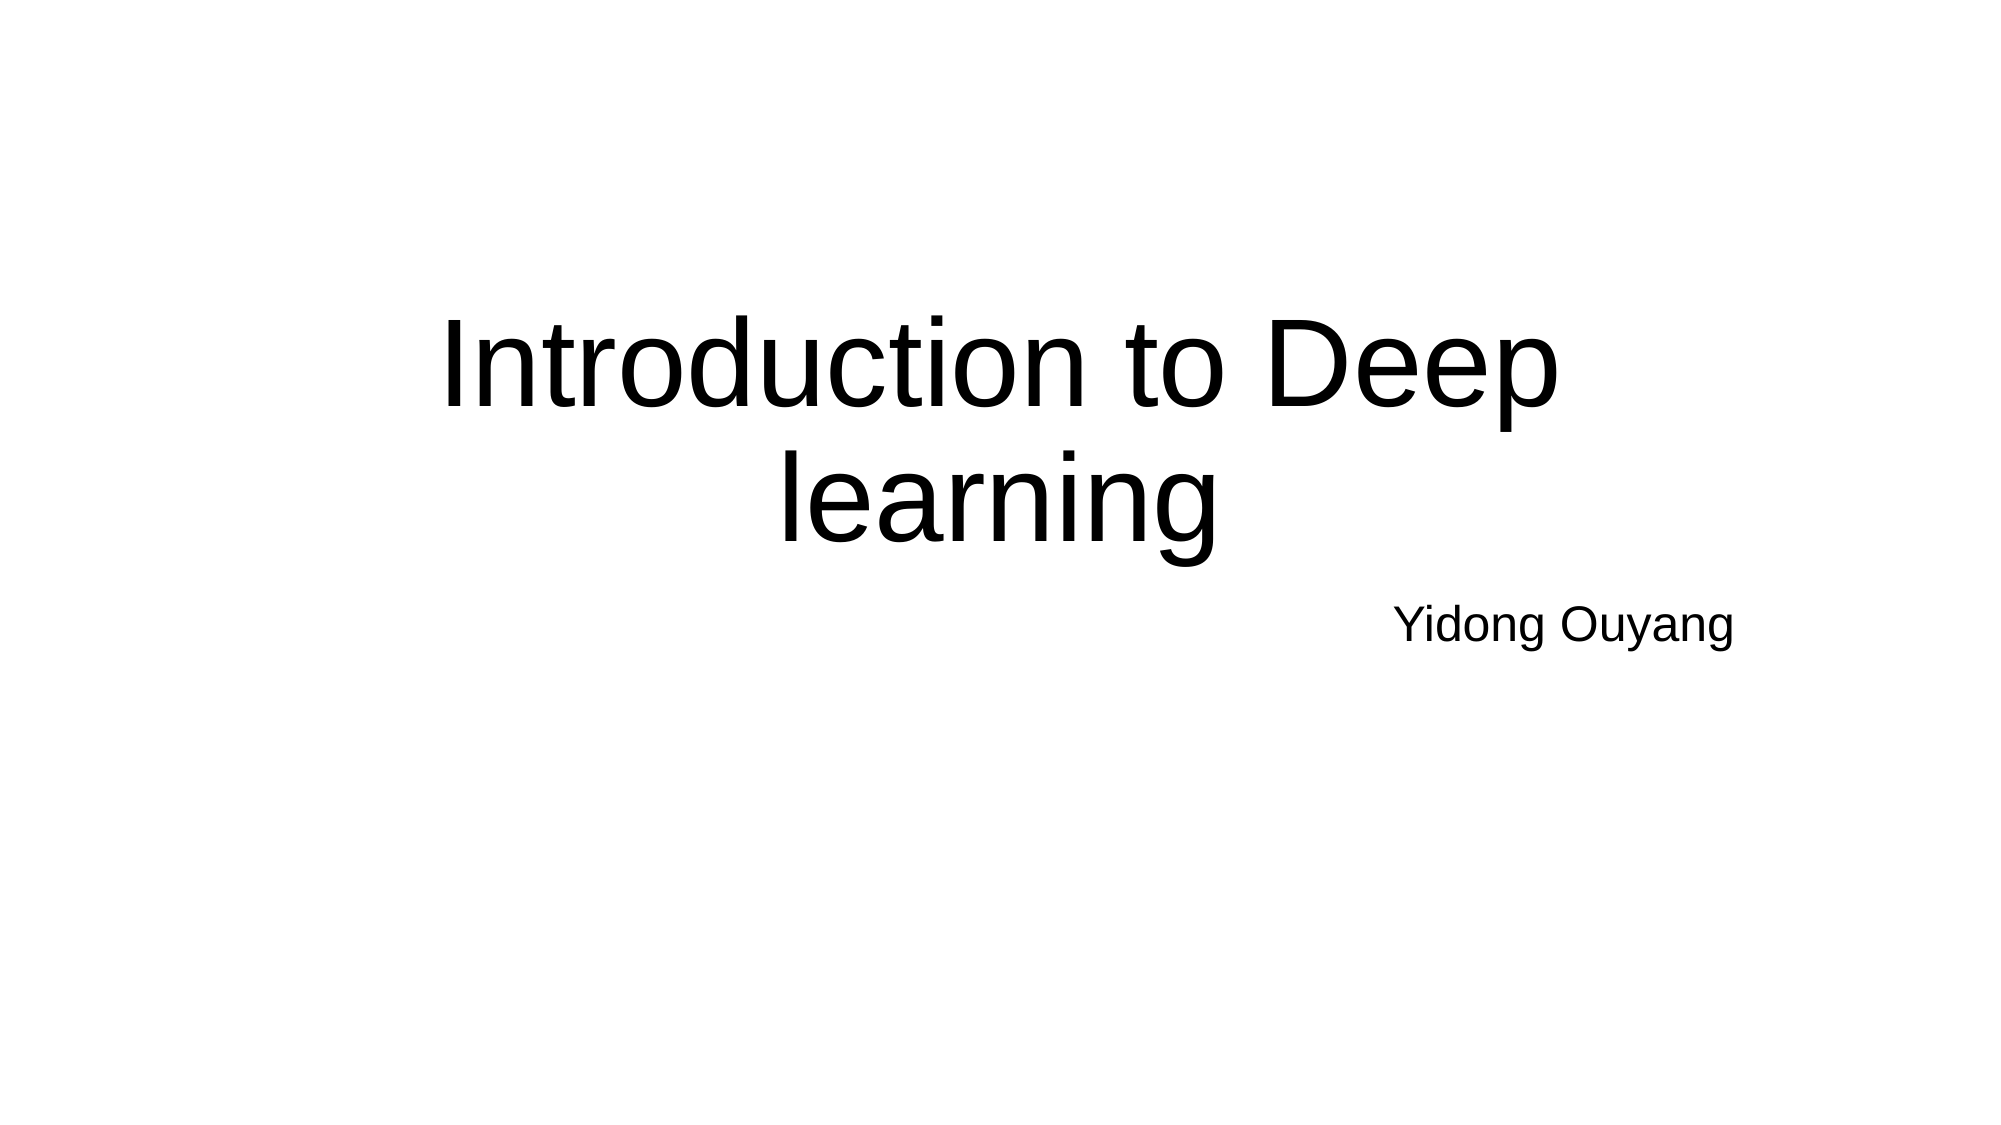

# Introduction to Deep learning
Yidong Ouyang